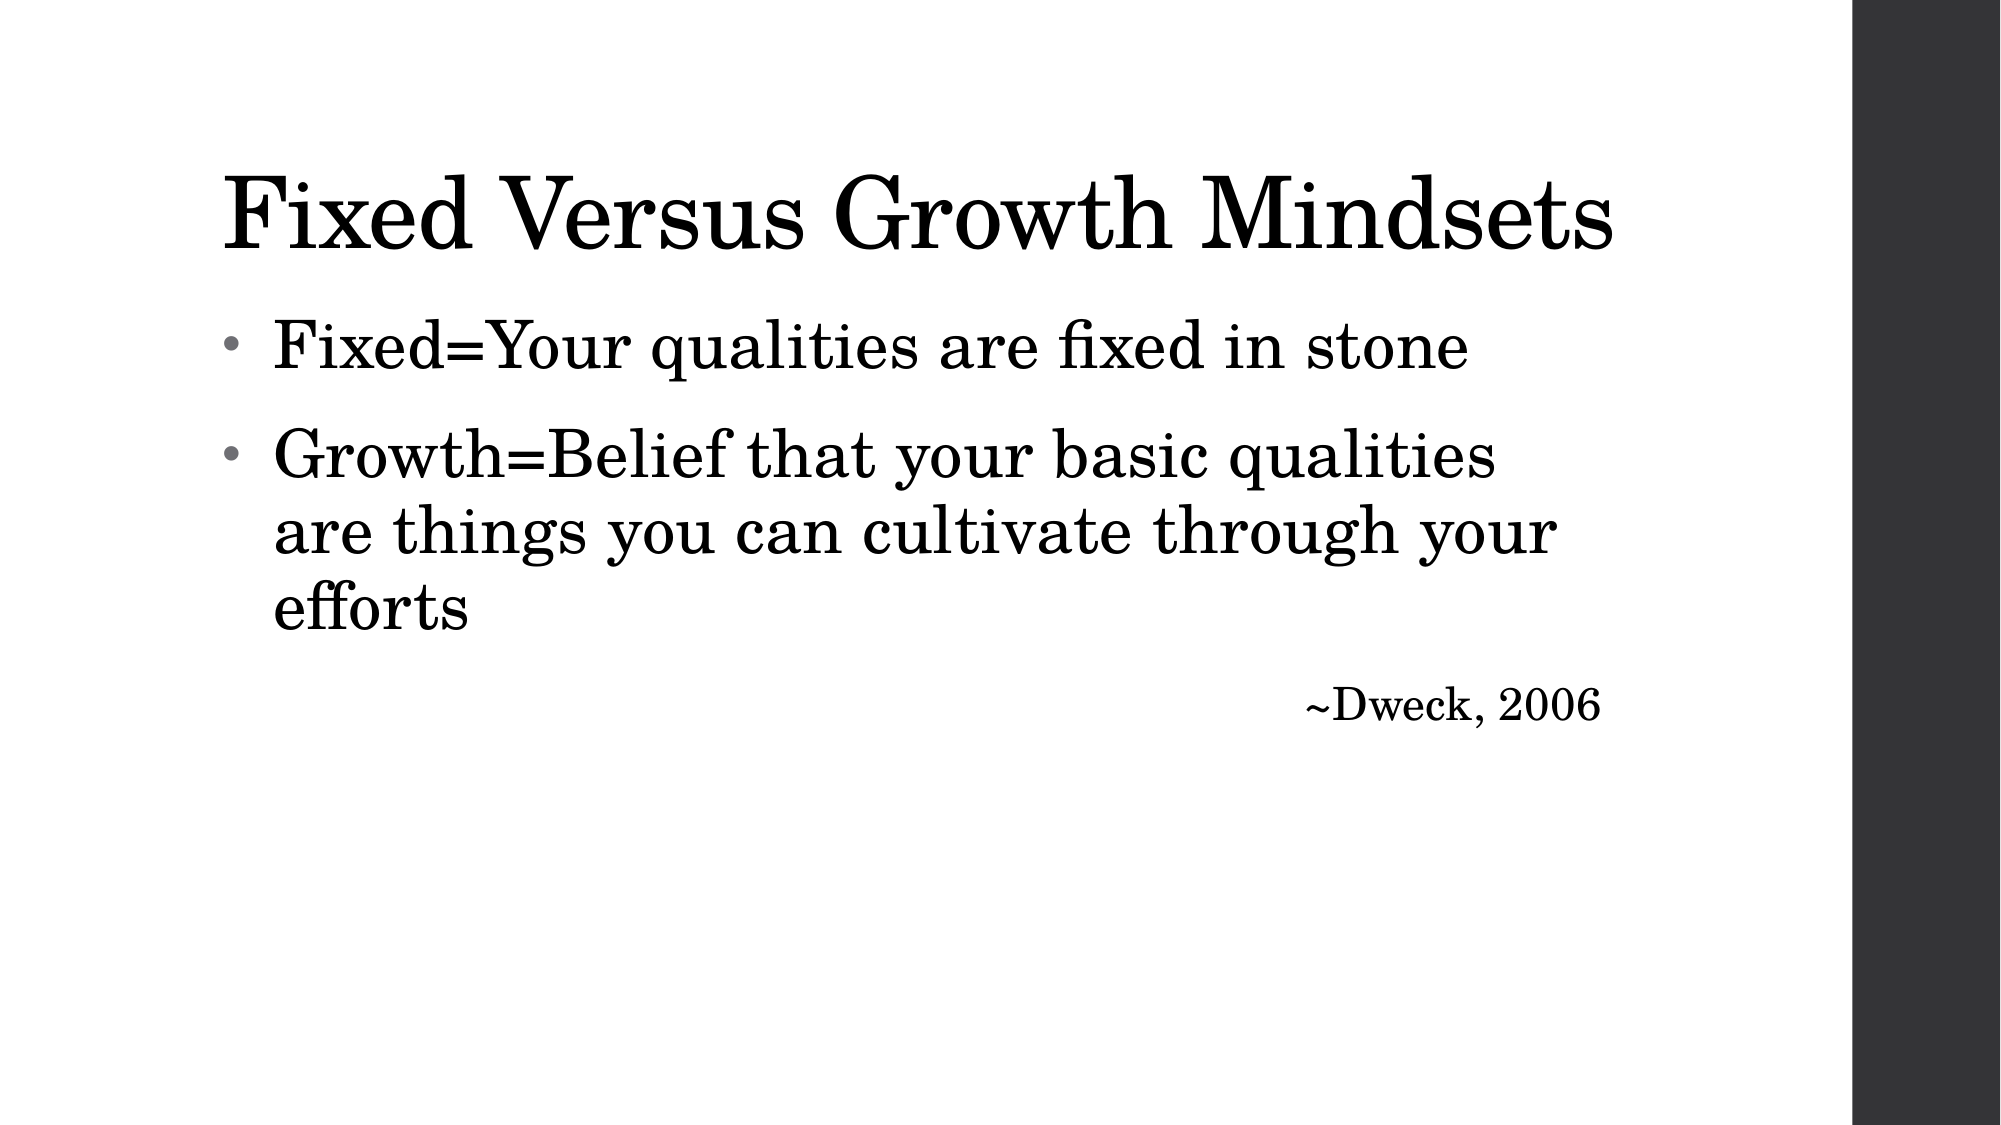

# Fixed Versus Growth Mindsets
Fixed=Your qualities are fixed in stone
Growth=Belief that your basic qualities are things you can cultivate through your efforts
~Dweck, 2006